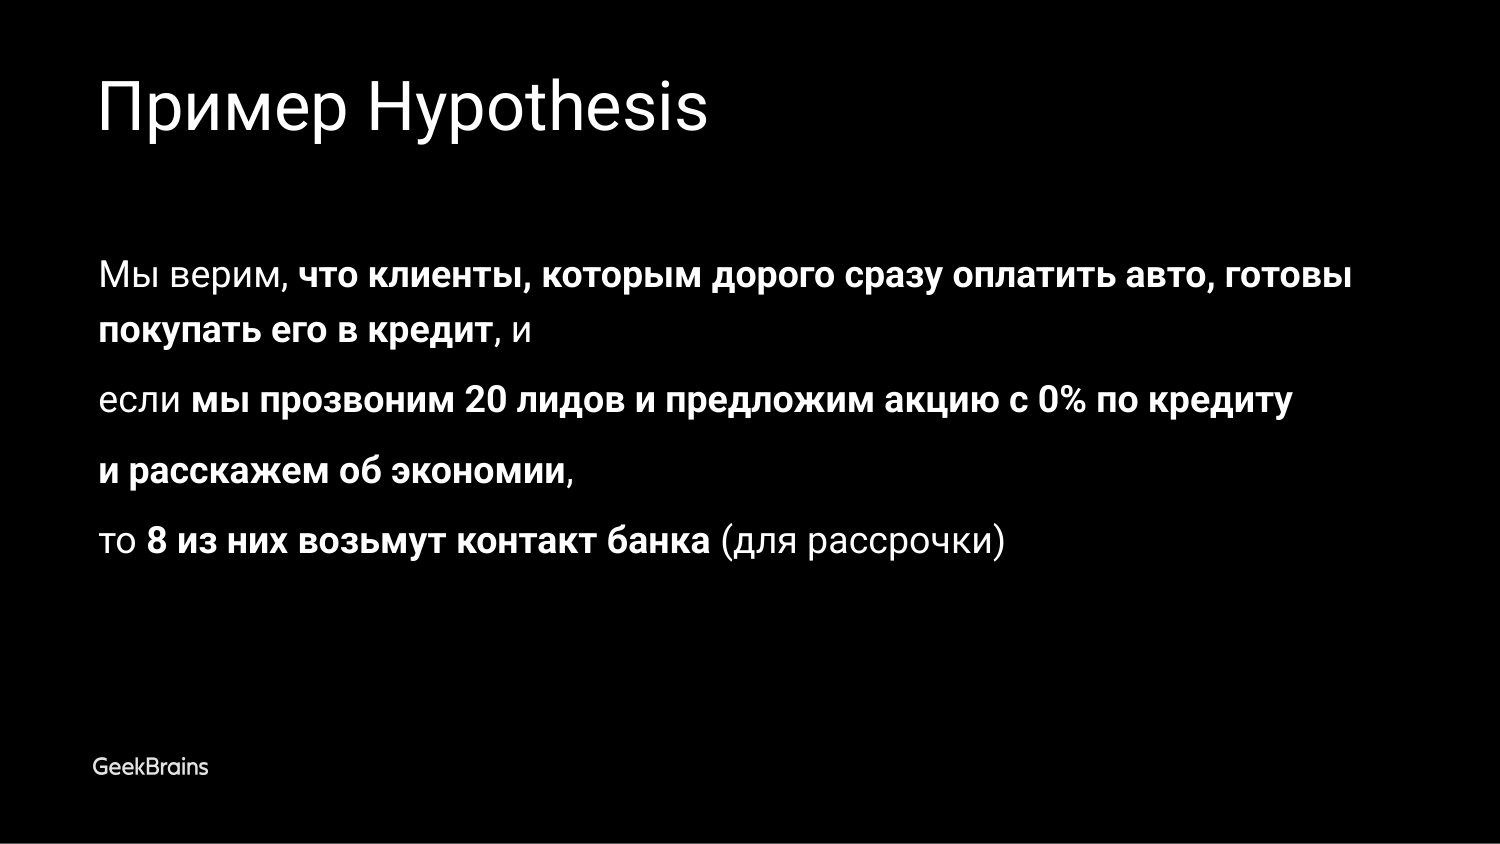

# Пример Hypothesis
Мы верим, что клиенты, которым дорого сразу оплатить авто, готовы покупать его в кредит, и
если мы прозвоним 20 лидов и предложим акцию с 0% по кредиту
и расскажем об экономии,
то 8 из них возьмут контакт банка (для рассрочки)